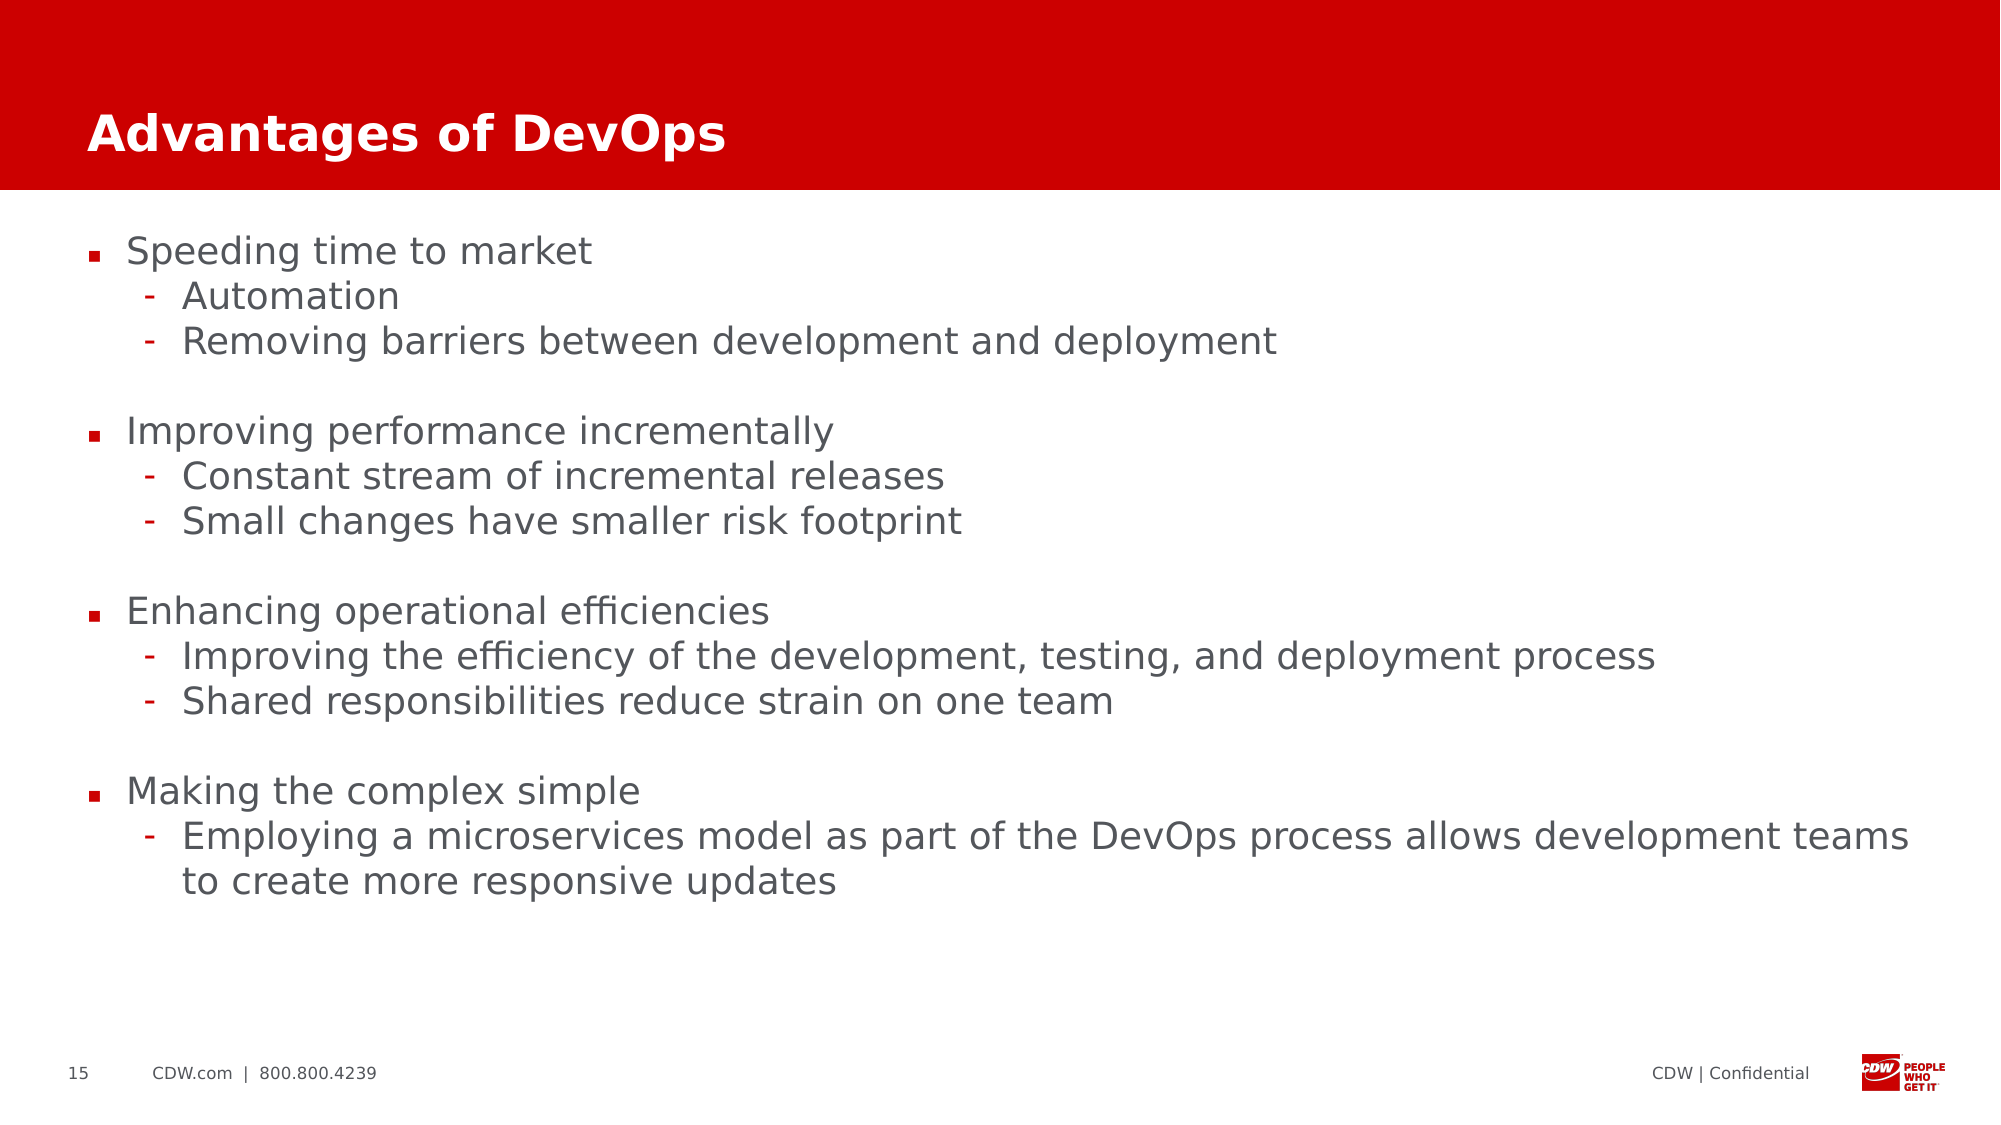

# Advantages of DevOps
Speeding time to market
Automation
Removing barriers between development and deployment

Improving performance incrementally
Constant stream of incremental releases
Small changes have smaller risk footprint

Enhancing operational efficiencies
Improving the efficiency of the development, testing, and deployment process
Shared responsibilities reduce strain on one team

Making the complex simple
Employing a microservices model as part of the DevOps process allows development teams to create more responsive updates
15
CDW.com  |  800.800.4239
CDW | Confidential